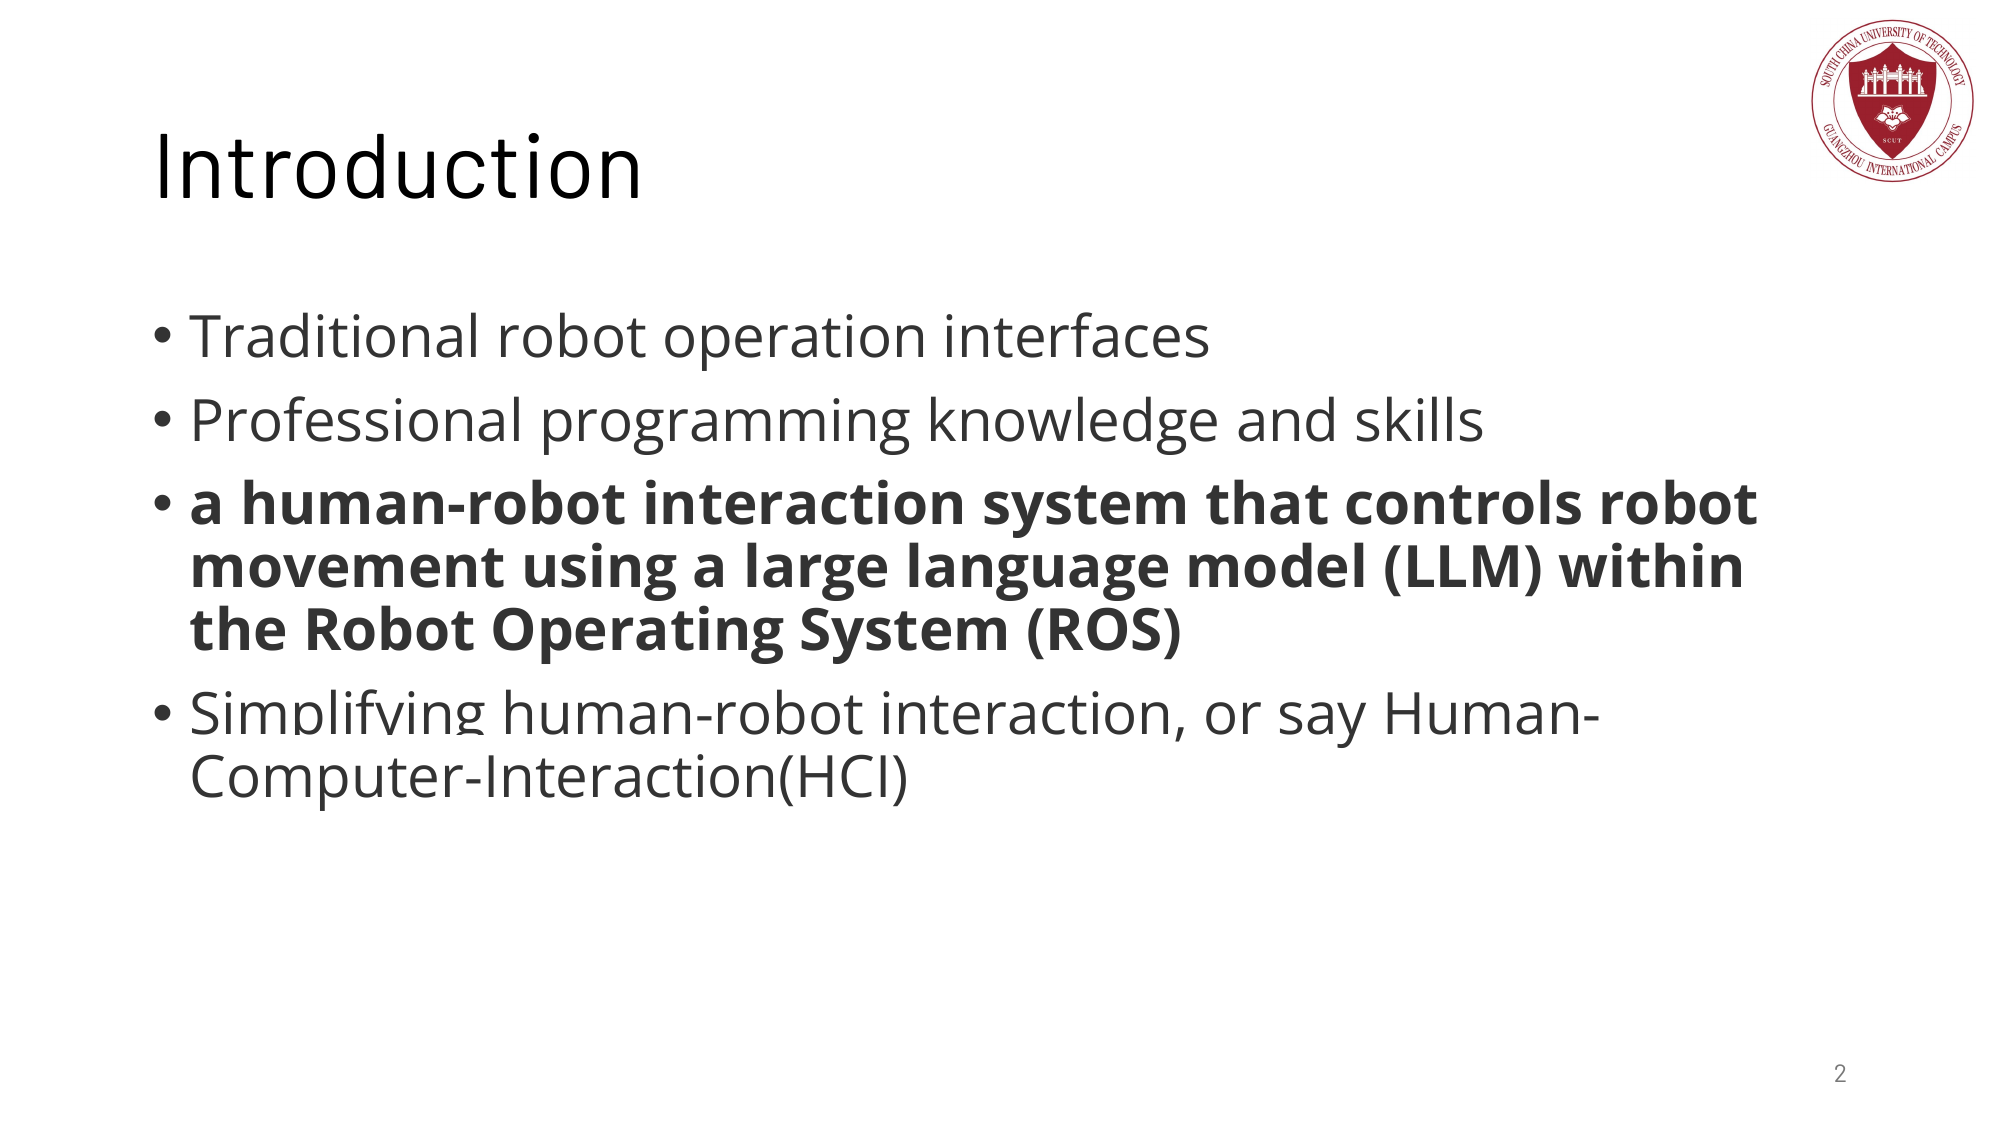

# Introduction
Traditional robot operation interfaces
Professional programming knowledge and skills
a human-robot interaction system that controls robot movement using a large language model (LLM) within the Robot Operating System (ROS)
Simplifying human-robot interaction, or say Human-Computer-Interaction(HCI)

2